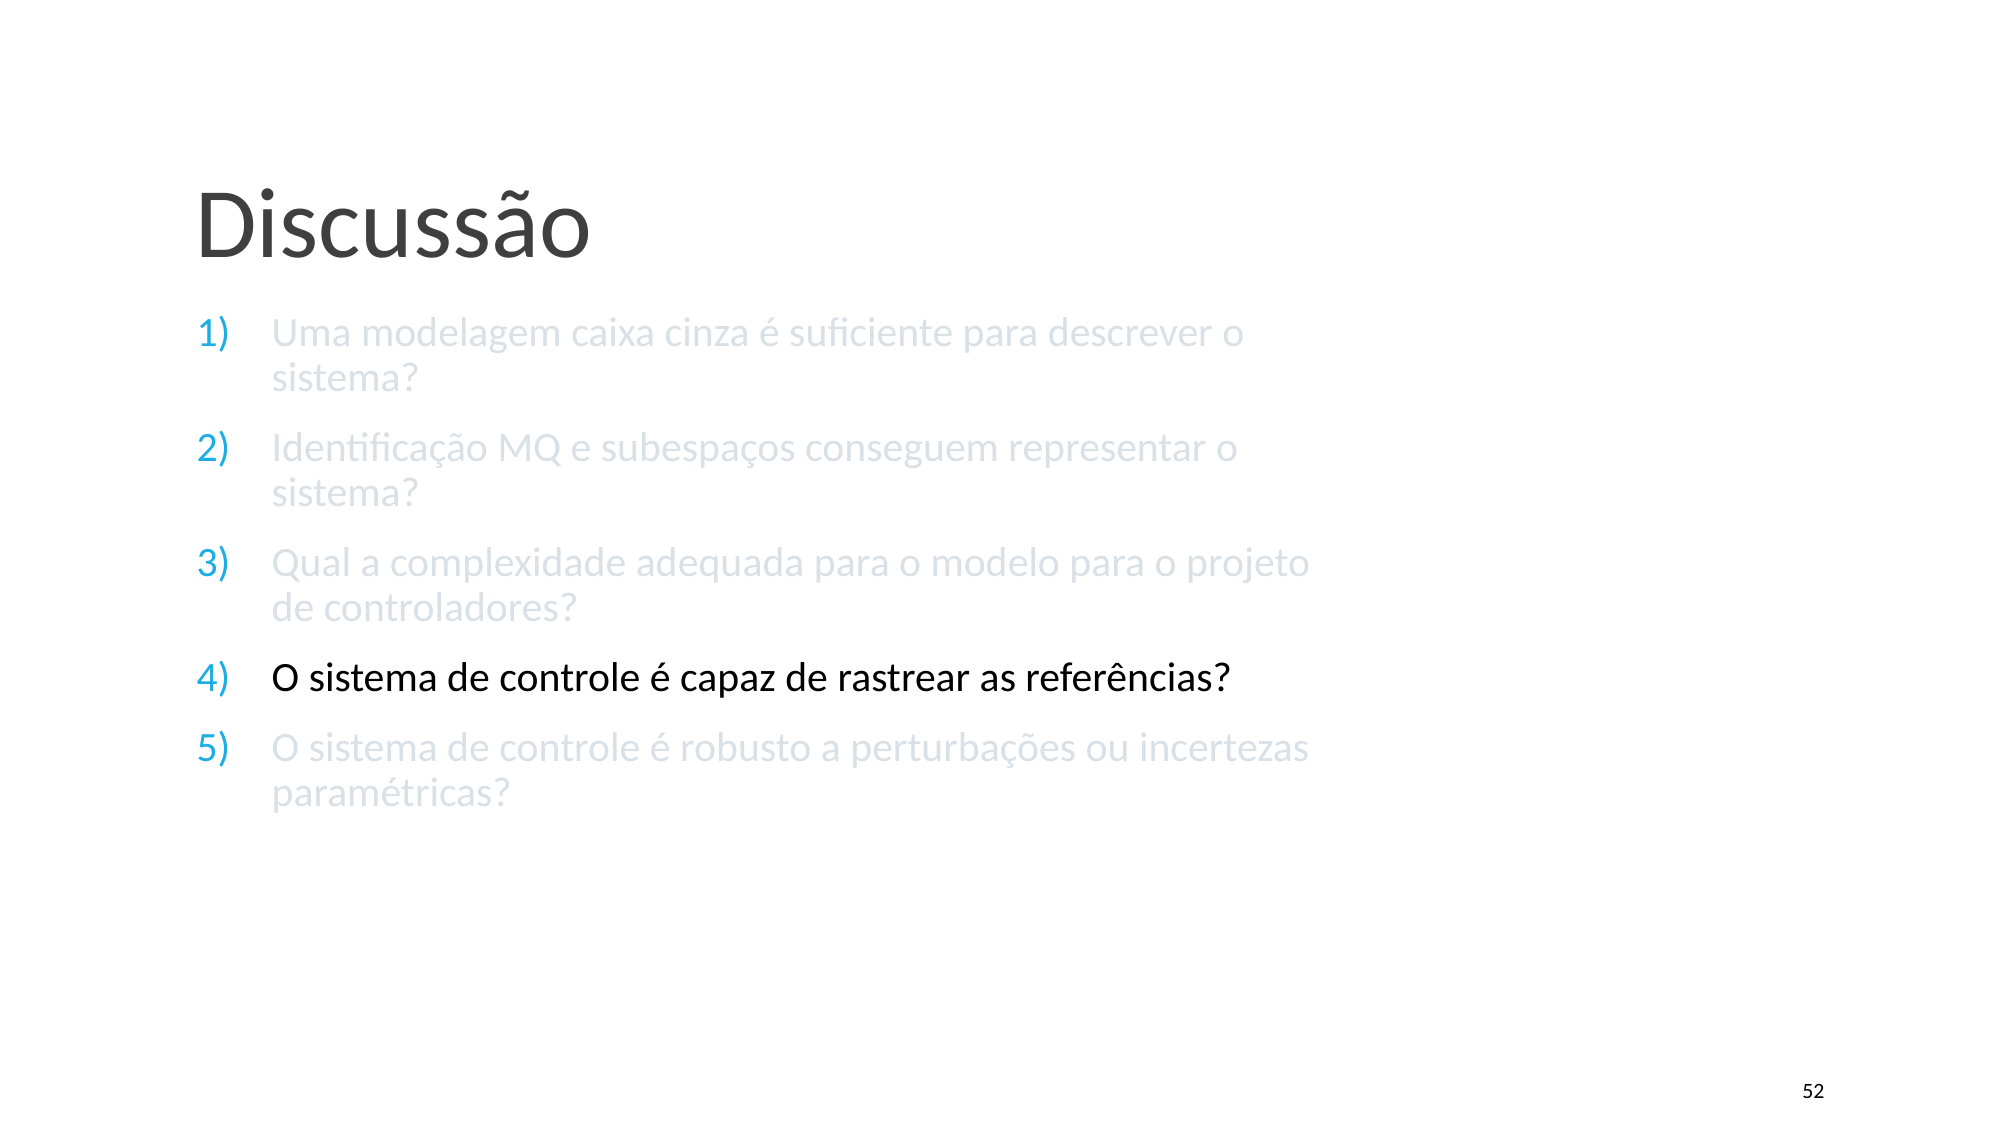

# Discussão
Uma modelagem caixa cinza é suficiente para descrever o sistema?
Identificação MQ e subespaços conseguem representar o sistema?
Qual a complexidade adequada para o modelo para o projeto de controladores?
O sistema de controle é capaz de rastrear as referências?
O sistema de controle é robusto a perturbações ou incertezas paramétricas?
52